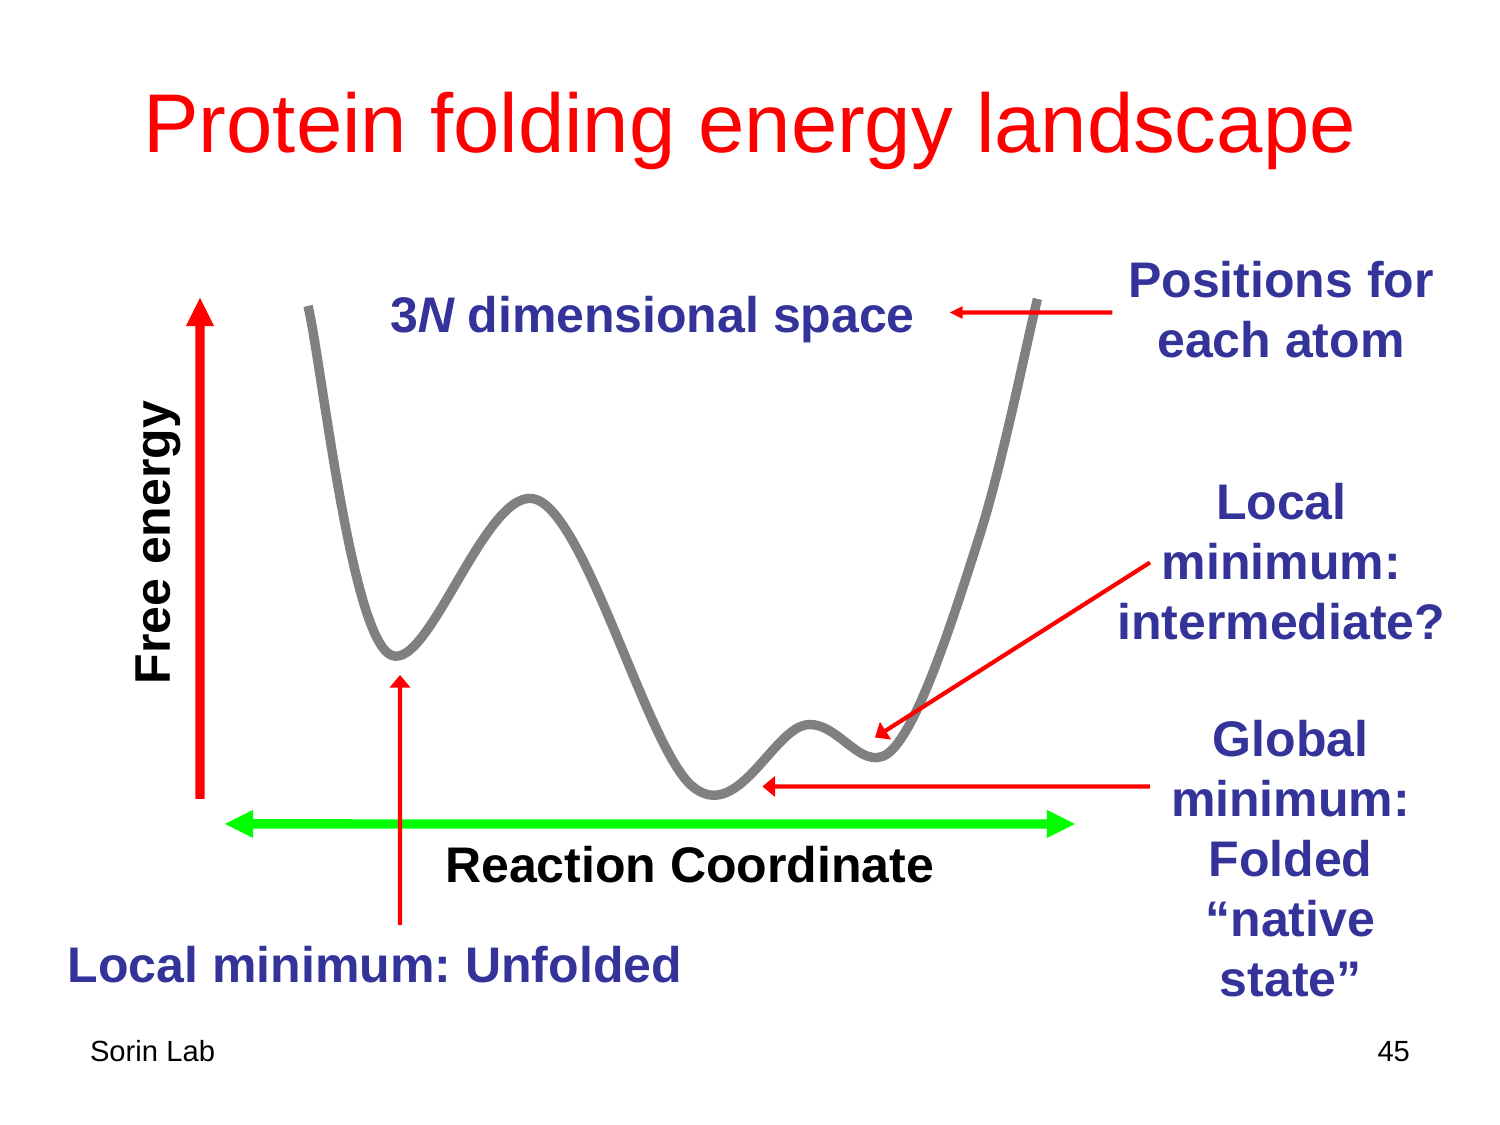

# Protein folding energy landscape
Positions for each atom
3N dimensional space

Local minimum: intermediate?
Free energy

Global minimum:Folded
“native state”

Reaction Coordinate
Local minimum: Unfolded
Sorin Lab
45